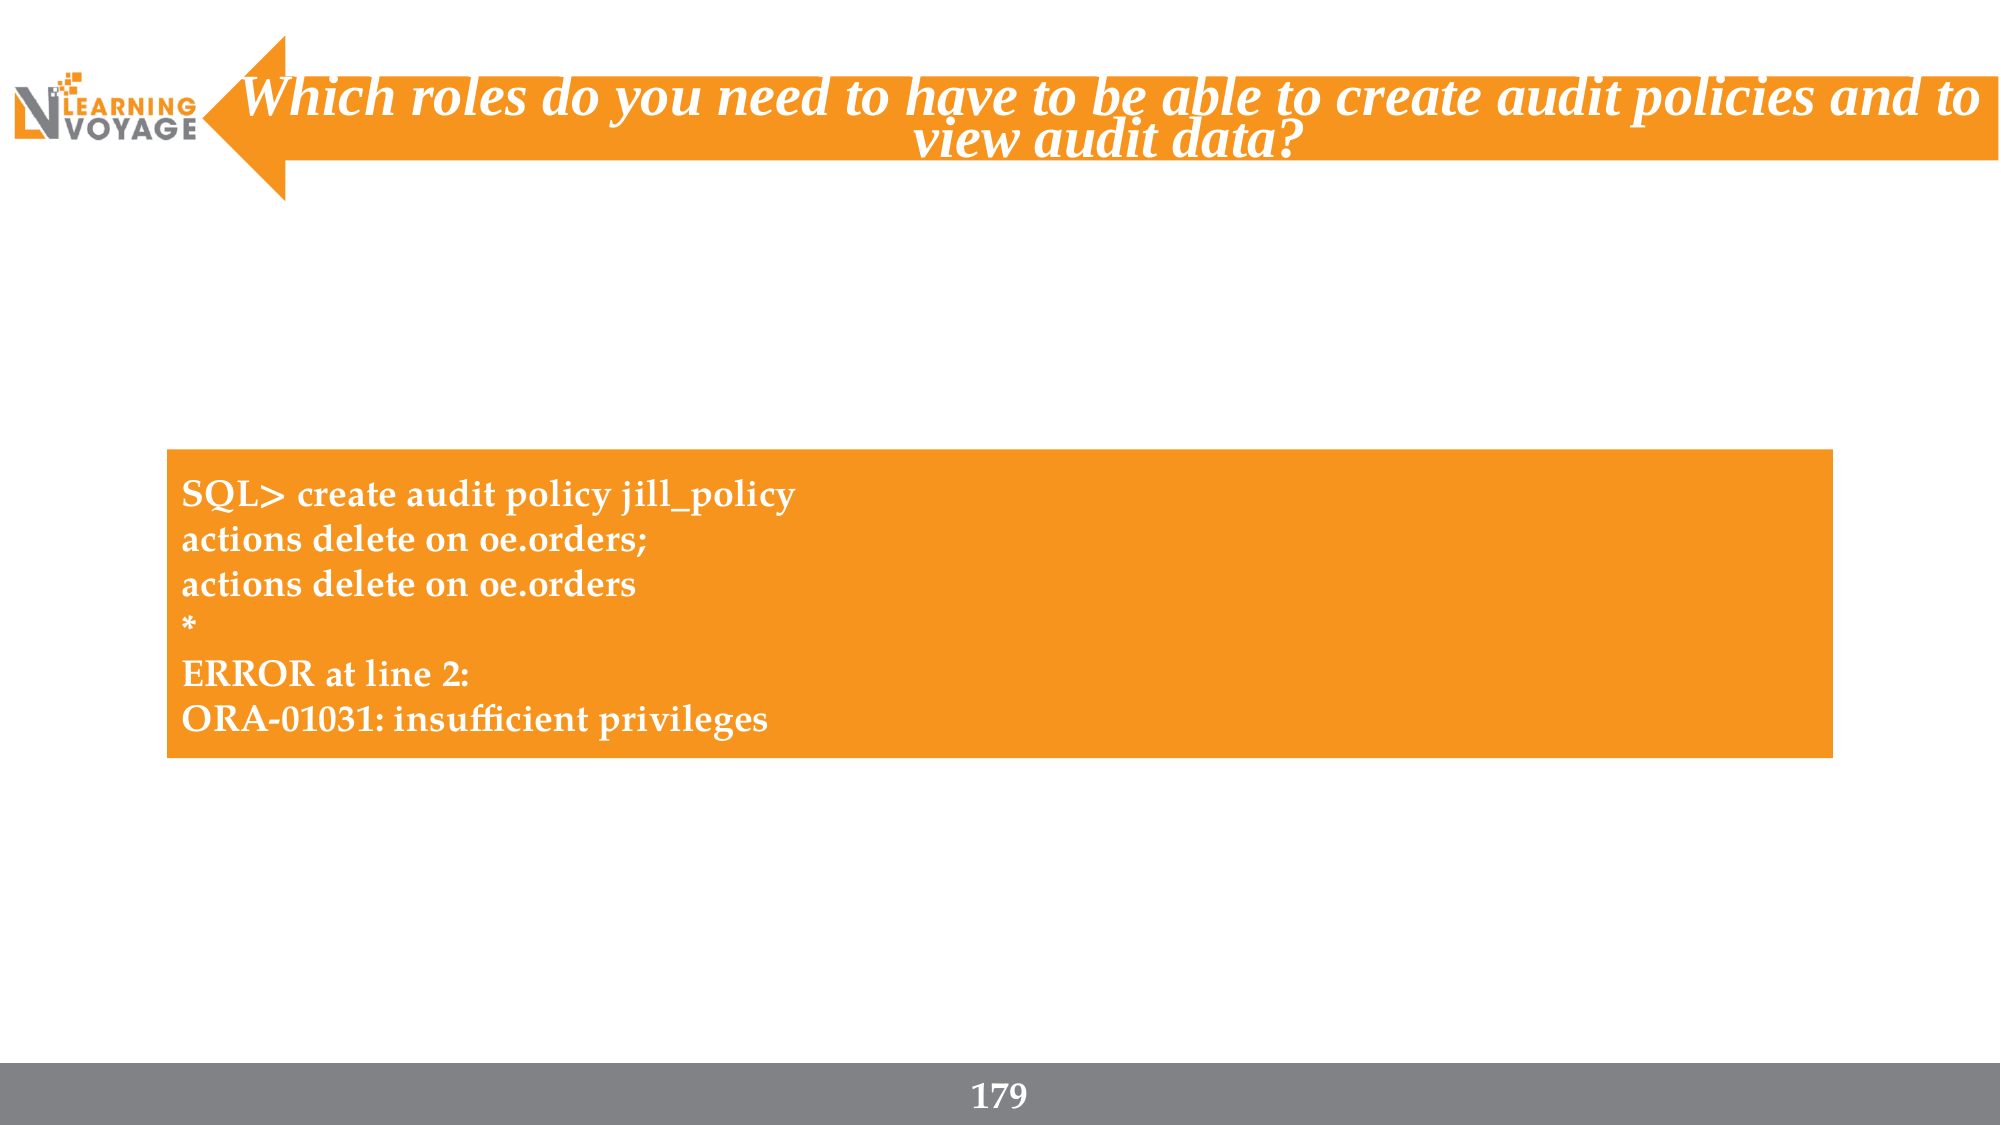

# Which roles do you need to have to be able to create audit policies and to view audit data?

SQL> create audit policy jill_policy
actions delete on oe.orders;
actions delete on oe.orders
*
ERROR at line 2:
ORA-01031: insufficient privileges
179